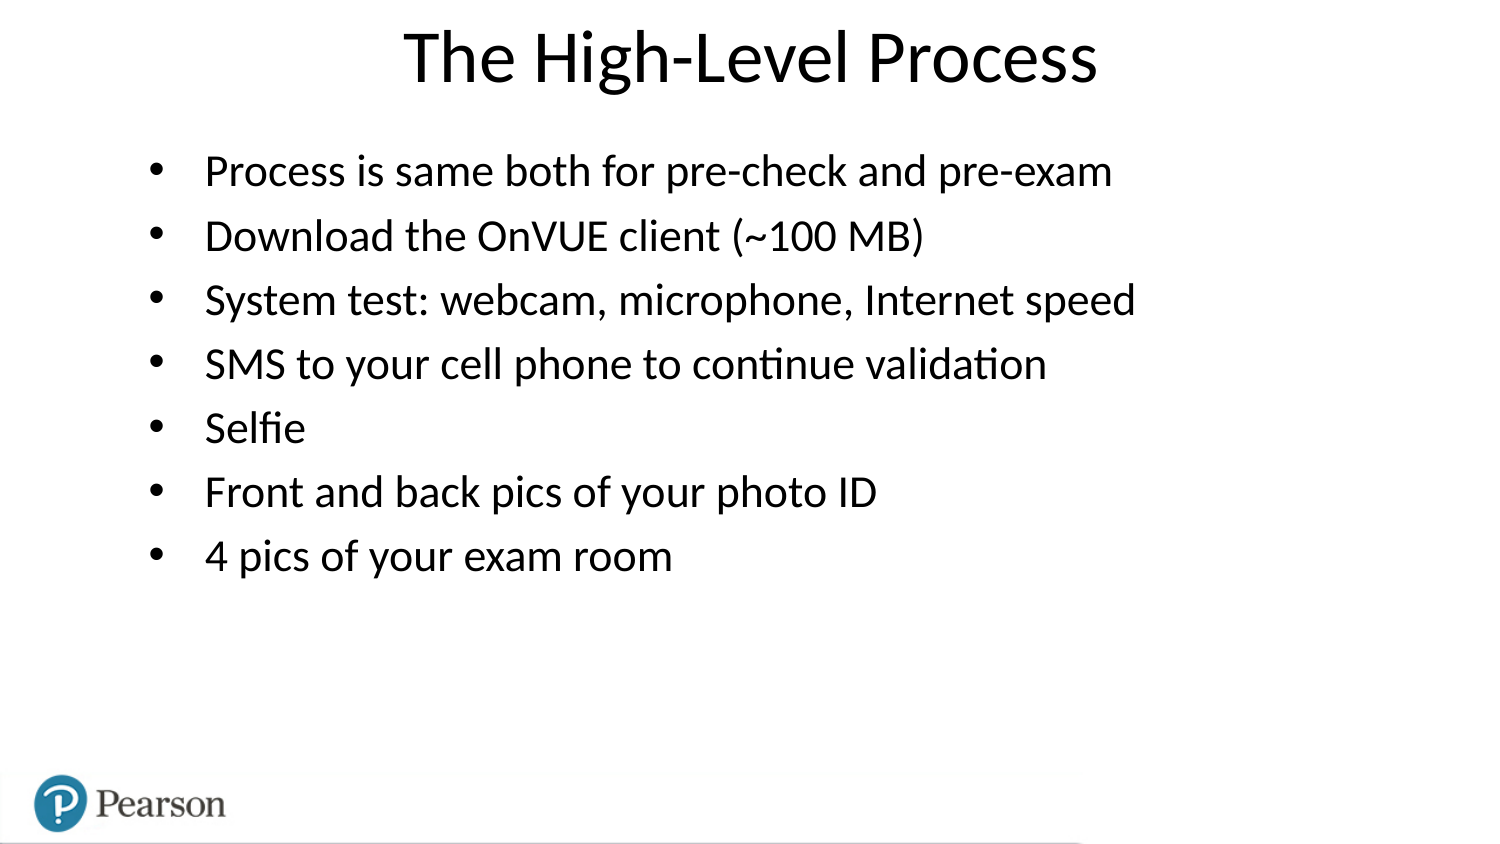

# The High-Level Process
Process is same both for pre-check and pre-exam
Download the OnVUE client (~100 MB)
System test: webcam, microphone, Internet speed
SMS to your cell phone to continue validation
Selfie
Front and back pics of your photo ID
4 pics of your exam room